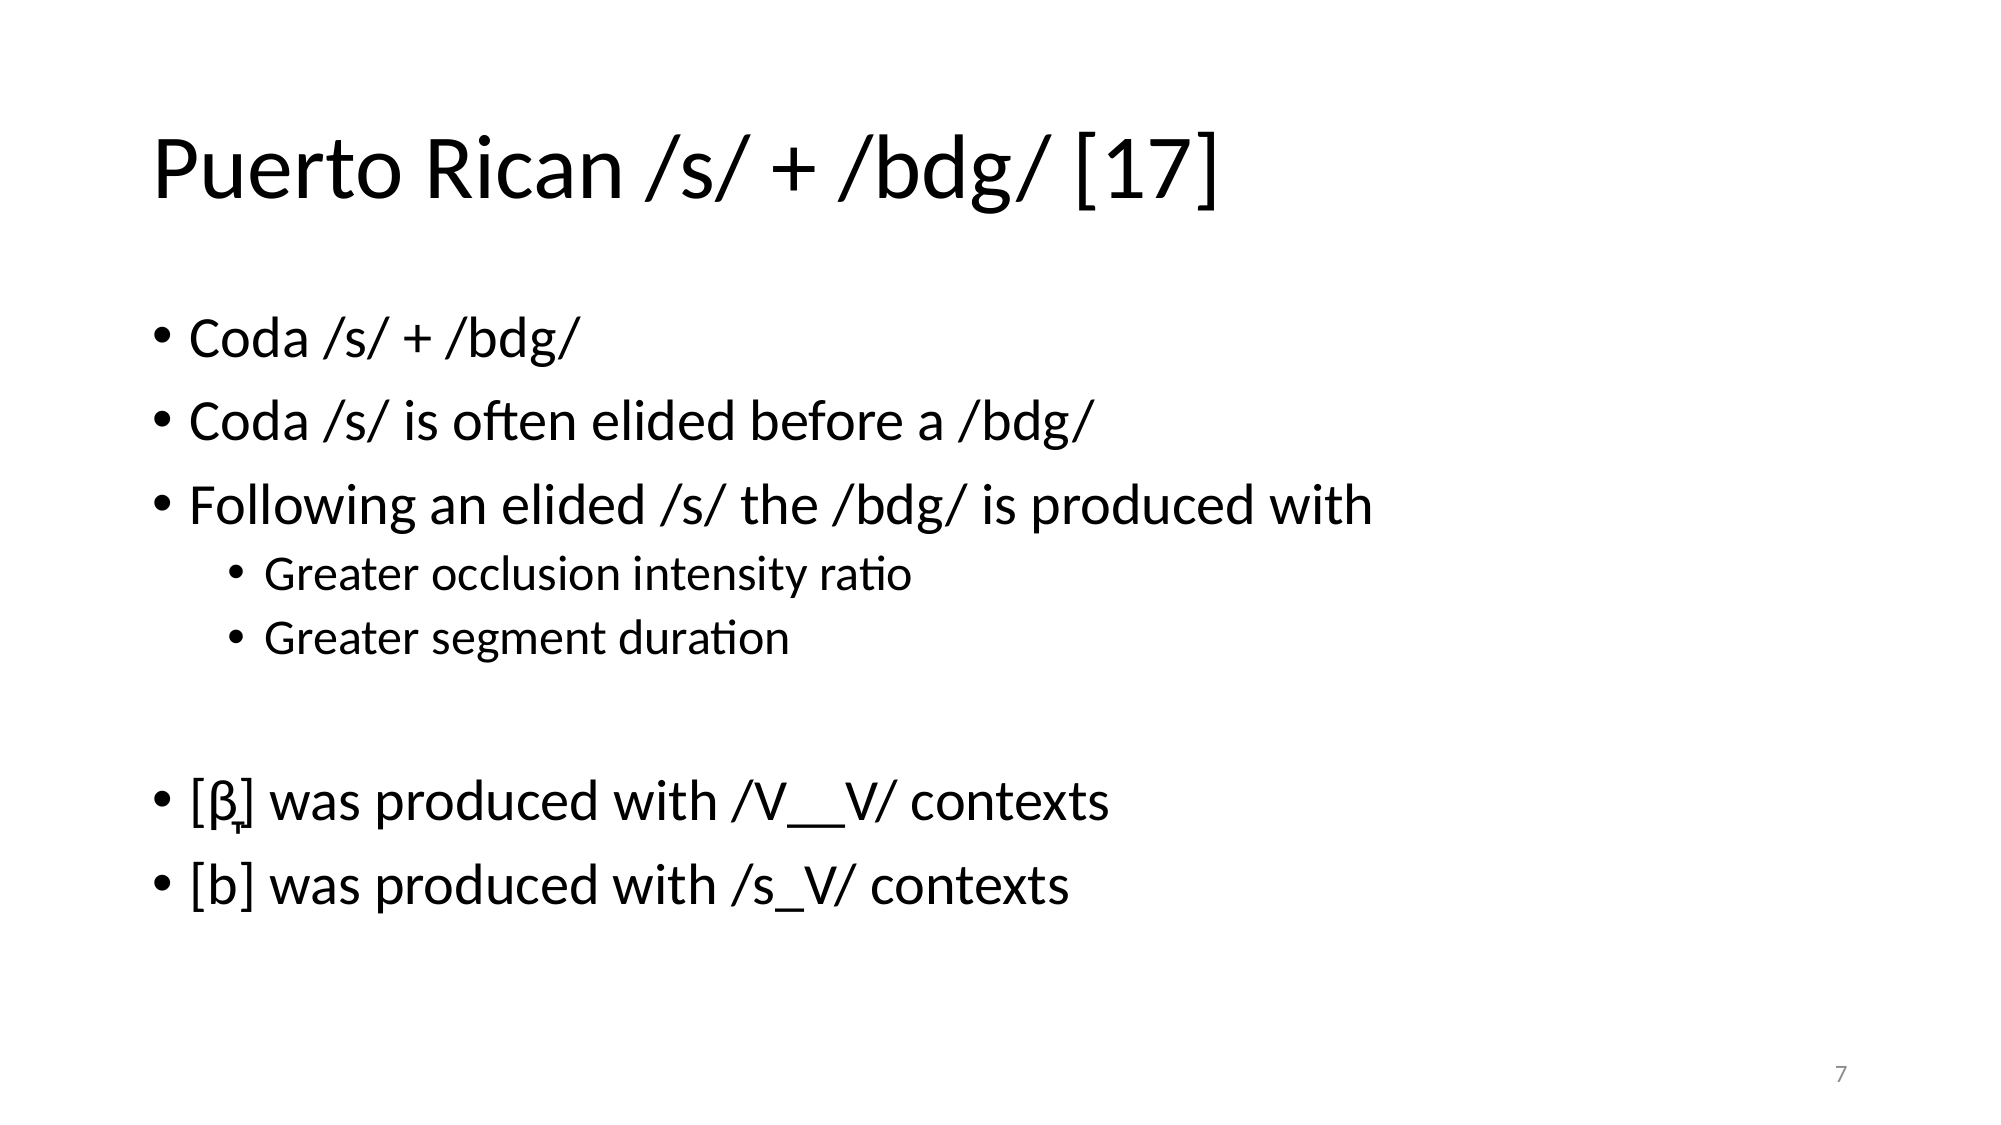

# Puerto Rican /s/ + /bdg/ [17]
Coda /s/ + /bdg/
Coda /s/ is often elided before a /bdg/
Following an elided /s/ the /bdg/ is produced with
Greater occlusion intensity ratio
Greater segment duration

[β̞] was produced with /V__V/ contexts
[b] was produced with /s_V/ contexts

7